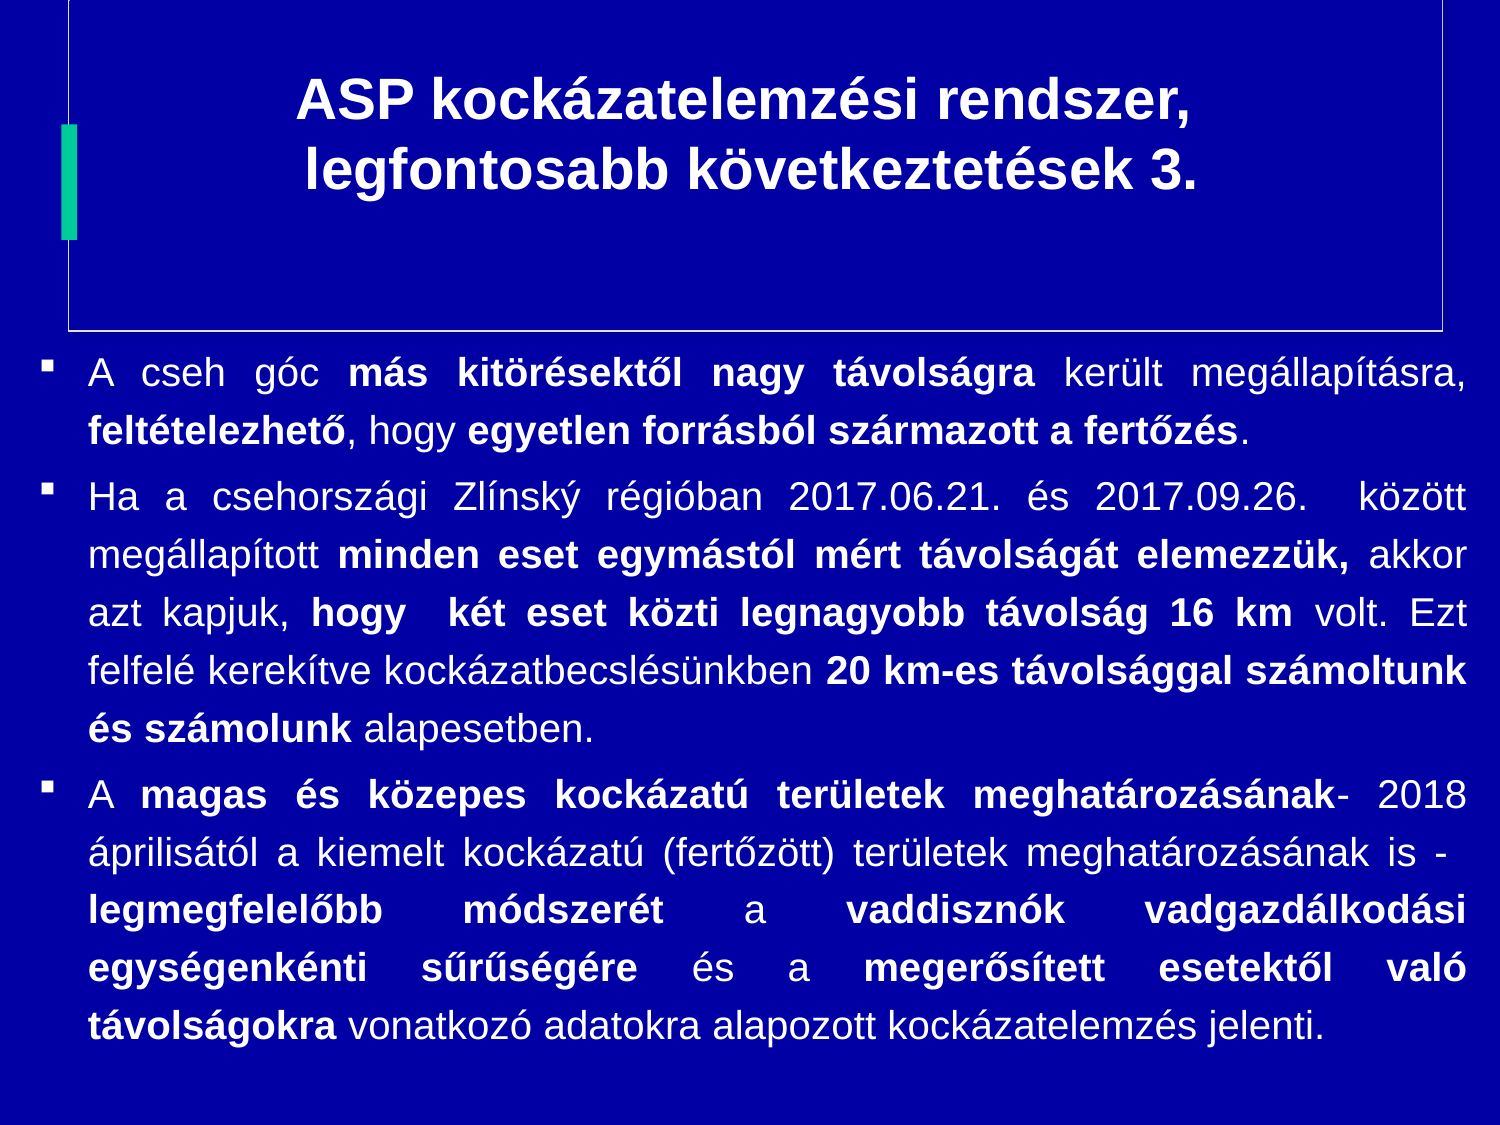

# ASP kockázatelemzési rendszer,  legfontosabb következtetések 3.

A cseh góc más kitörésektől nagy távolságra került megállapításra, feltételezhető, hogy egyetlen forrásból származott a fertőzés.
Ha a csehországi Zlínský régióban 2017.06.21. és 2017.09.26.  között megállapított minden eset egymástól mért távolságát elemezzük, akkor azt kapjuk, hogy  két eset közti legnagyobb távolság 16 km volt. Ezt felfelé kerekítve kockázatbecslésünkben 20 km-es távolsággal számoltunk és számolunk alapesetben.
A magas és közepes kockázatú területek meghatározásának- 2018 áprilisától a kiemelt kockázatú (fertőzött) területek meghatározásának is -  legmegfelelőbb módszerét a vaddisznók vadgazdálkodási egységenkénti sűrűségére és a megerősített esetektől való távolságokra vonatkozó adatokra alapozott kockázatelemzés jelenti.